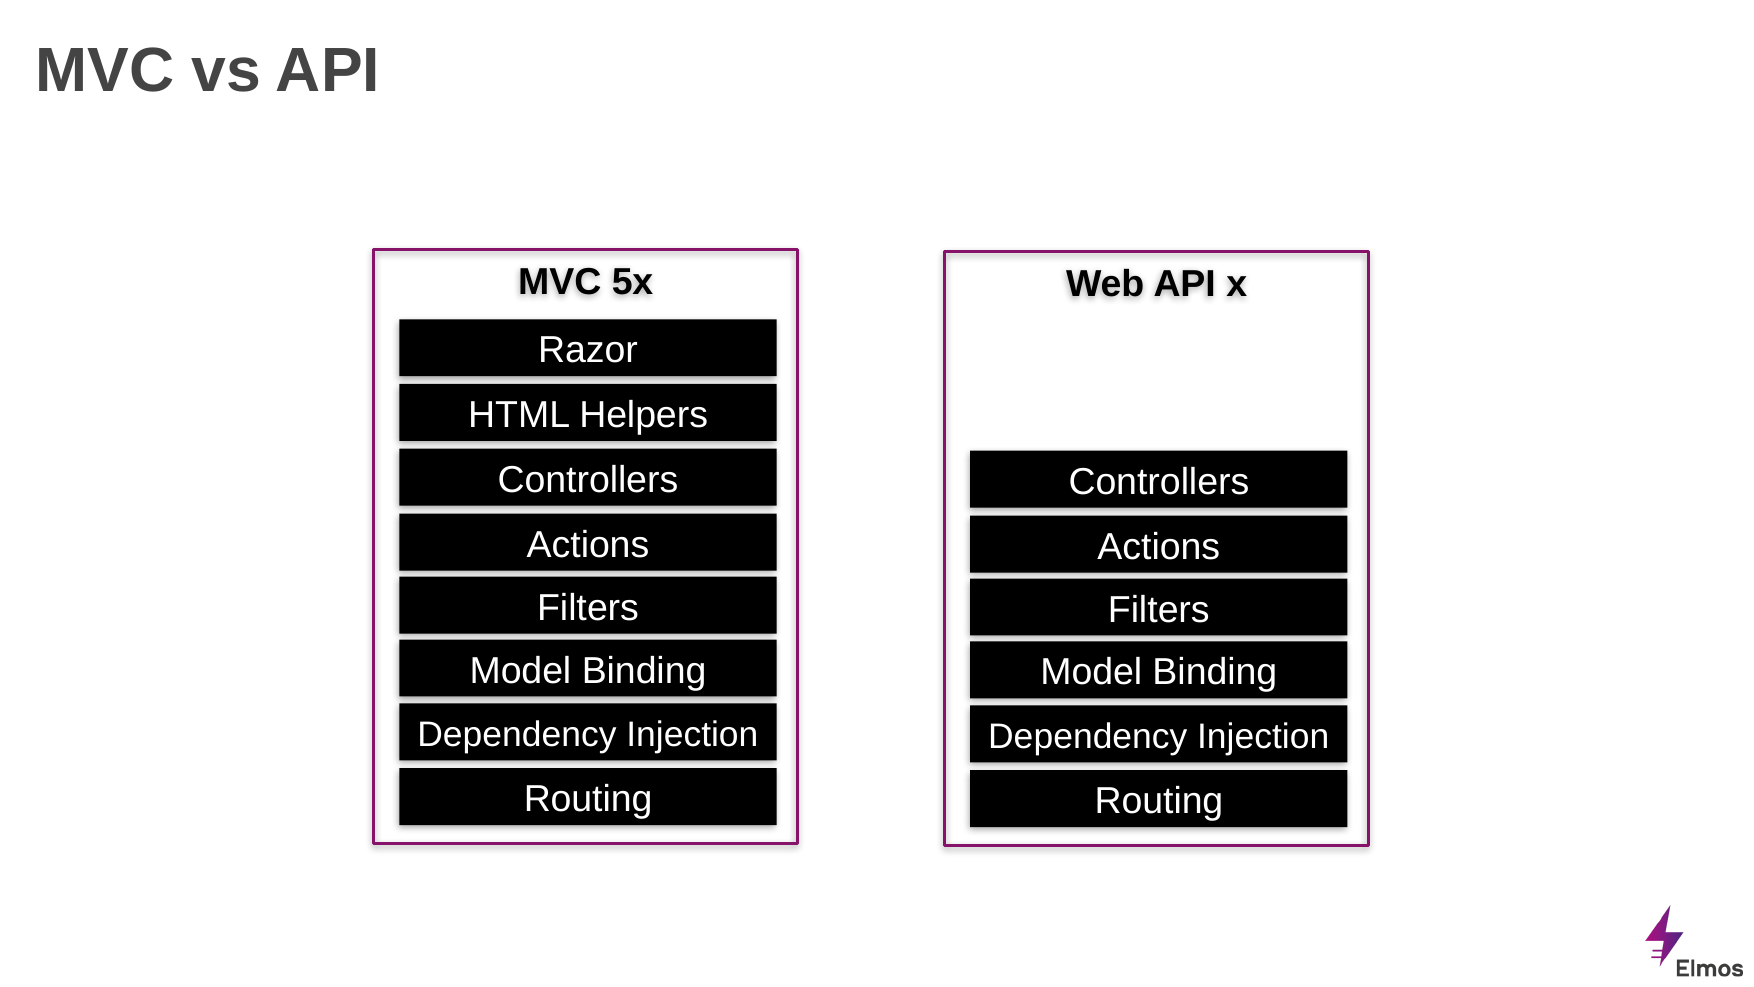

# MVC vs API
MVC 5x
Web API x
Razor
HTML Helpers
Controllers
Controllers
Actions
Actions
Filters
Filters
Model Binding
Model Binding
Dependency Injection
Dependency Injection
Routing
Routing